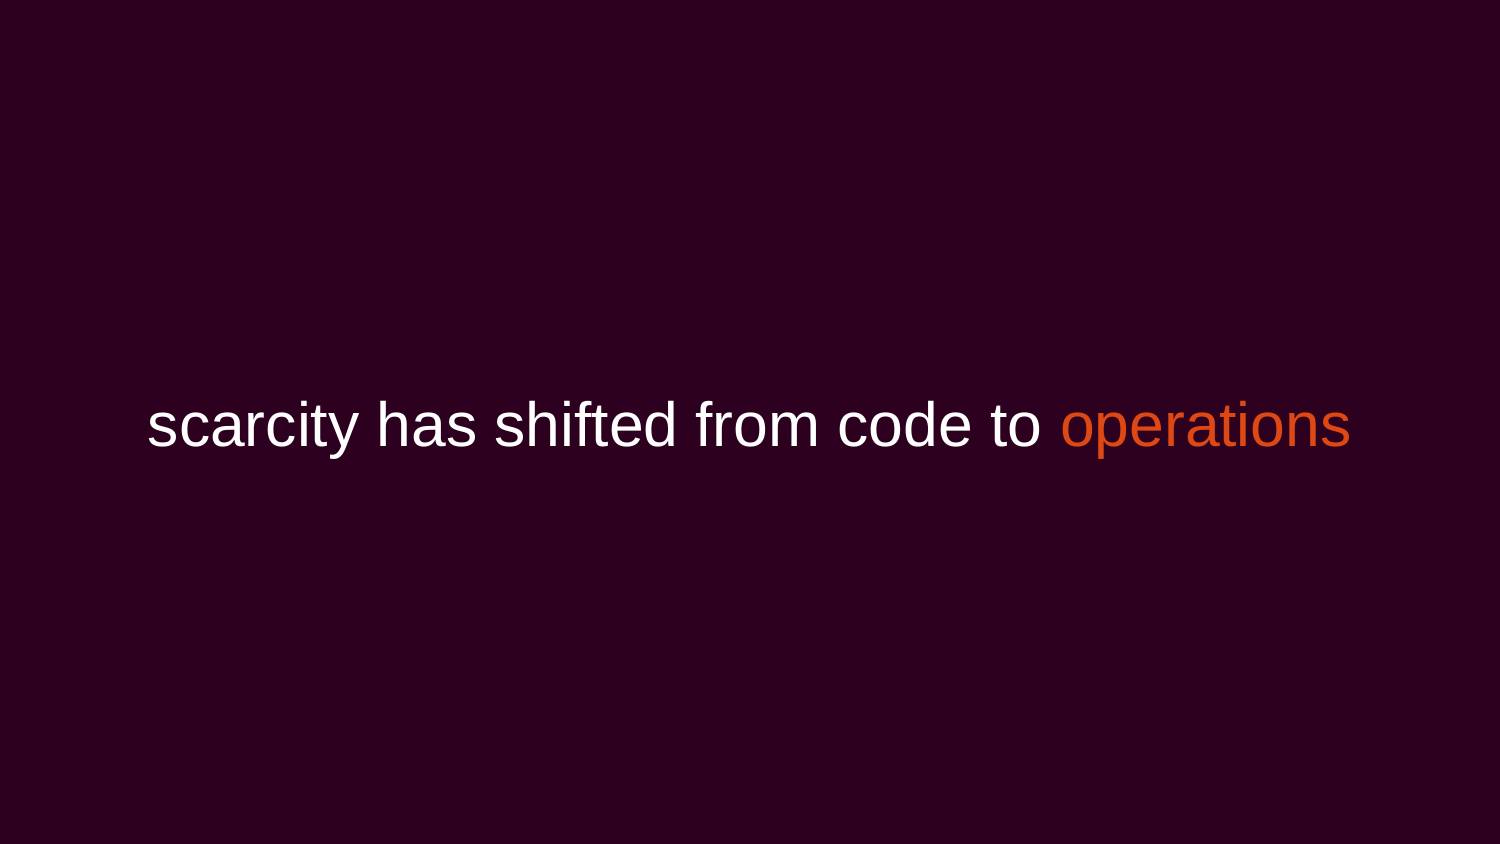

# scarcity has shifted from code to operations